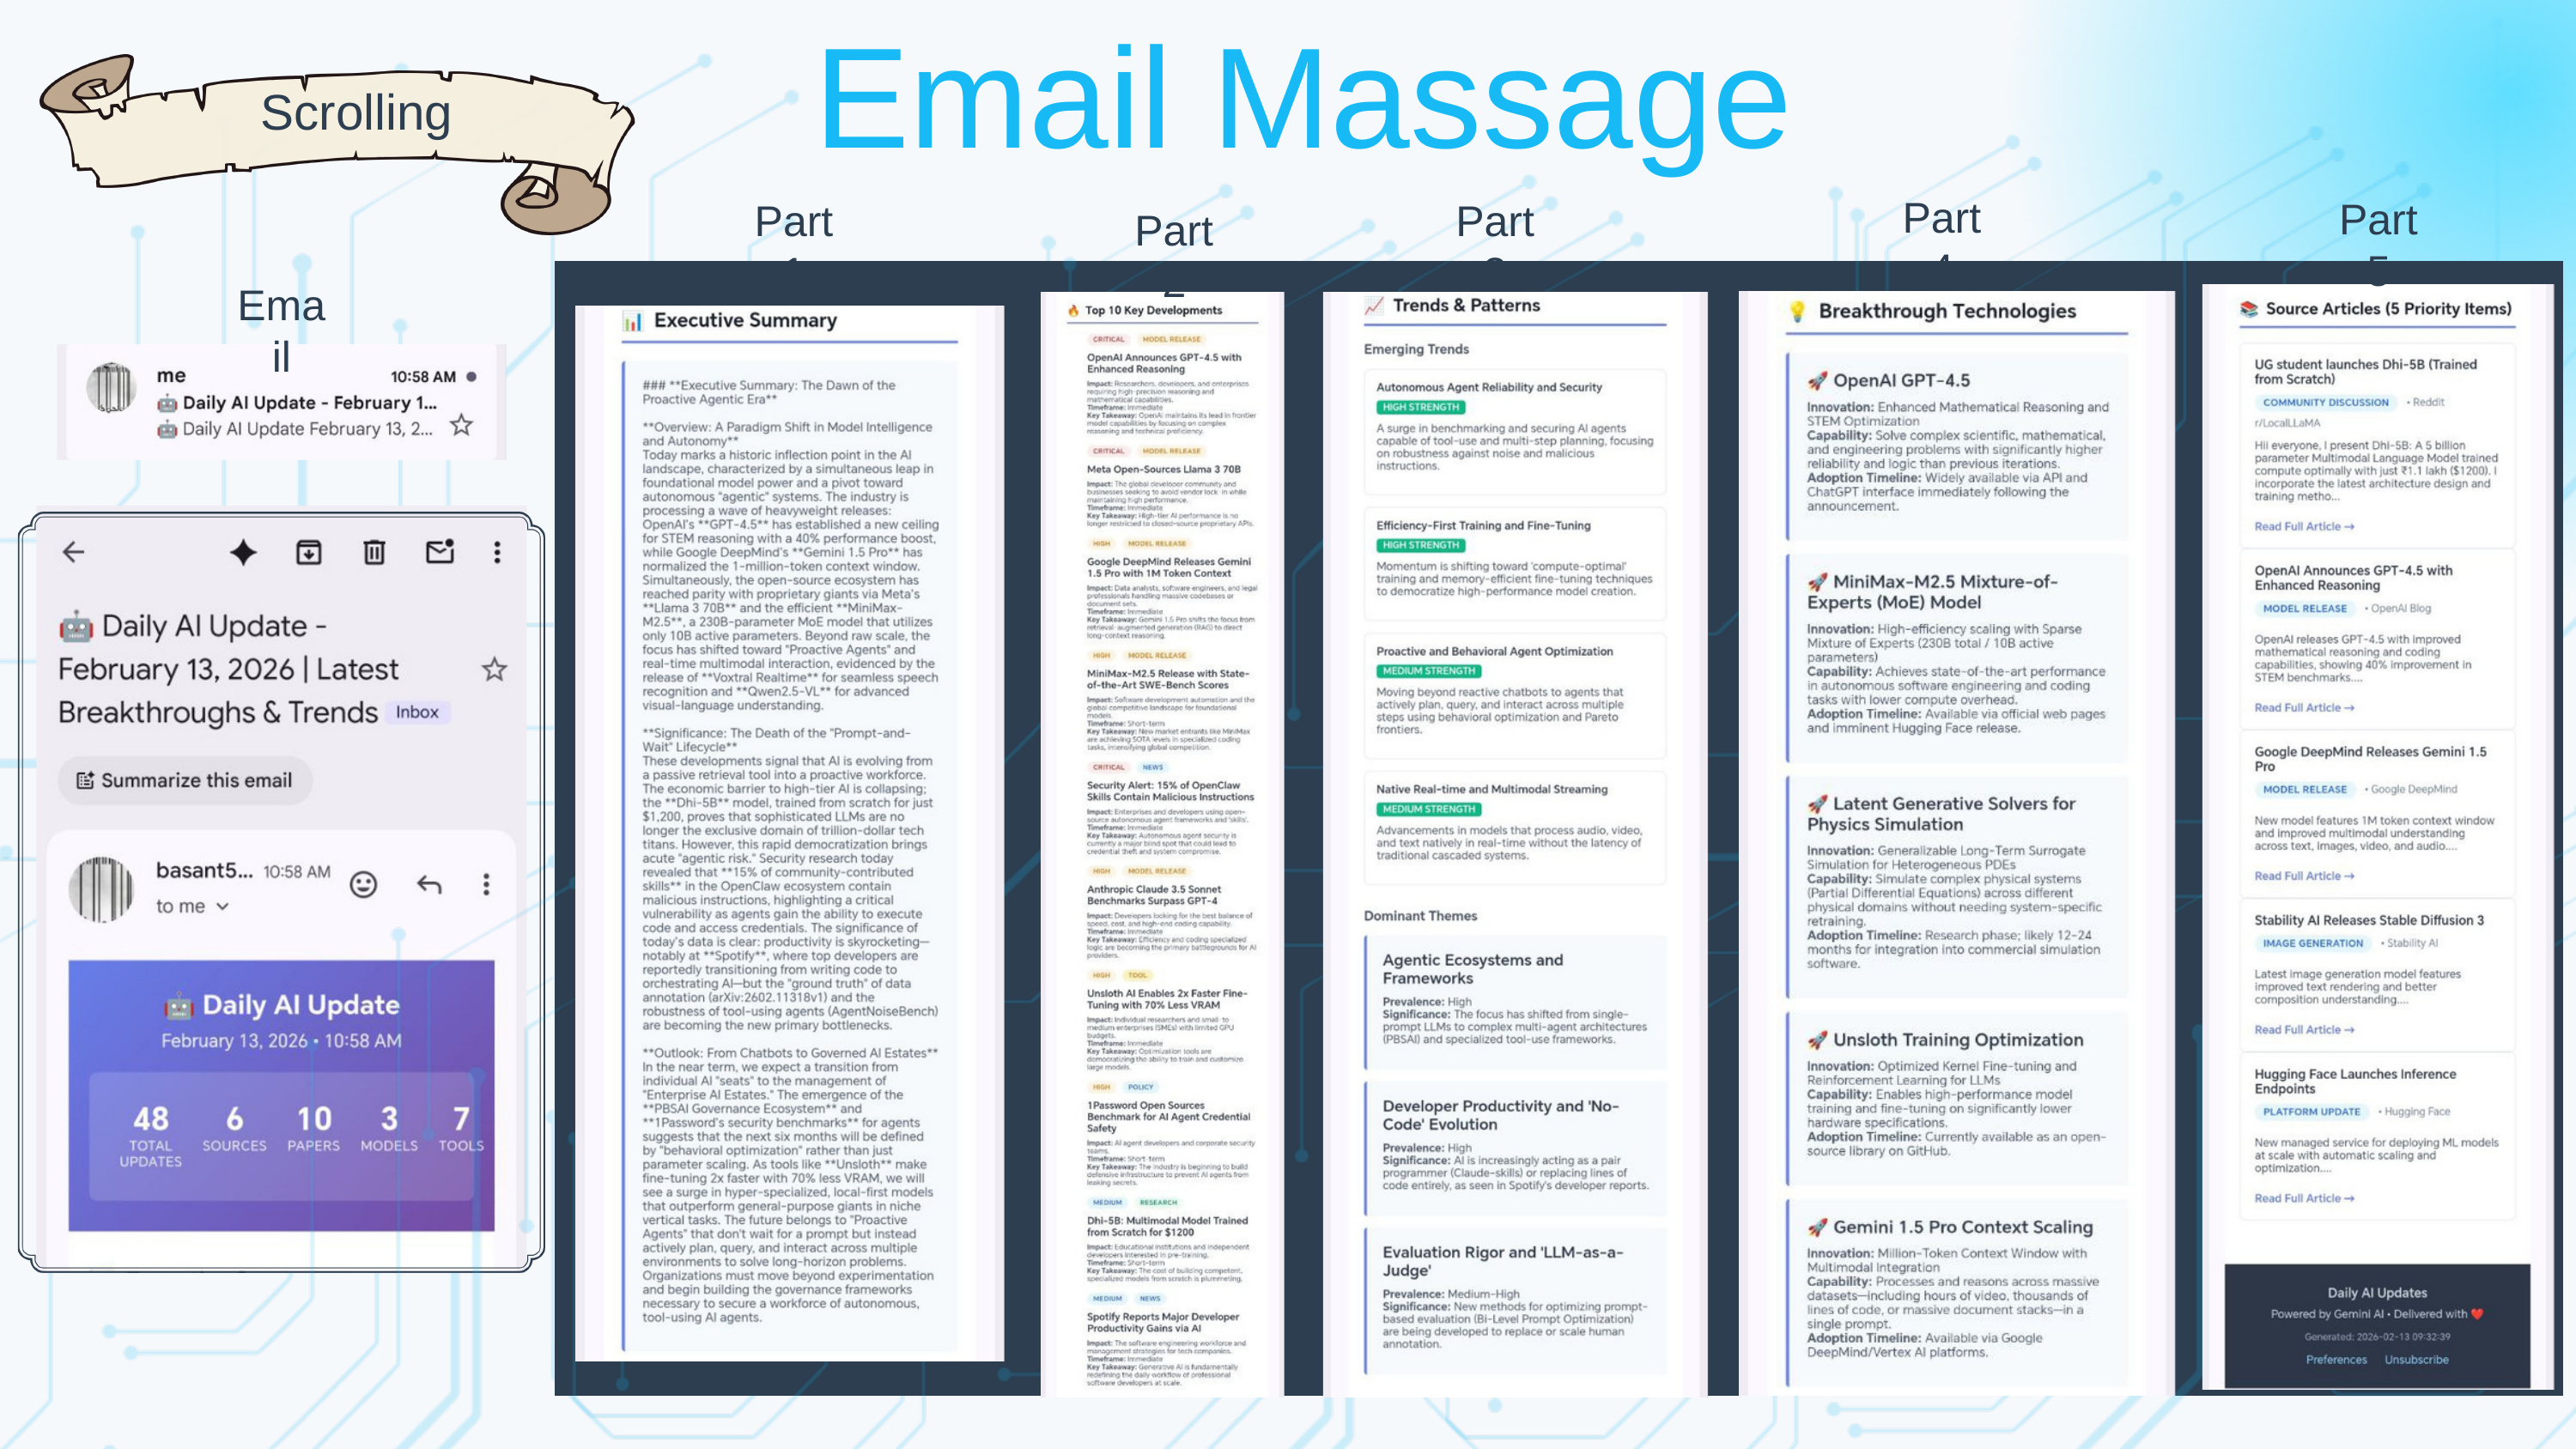

Email Massage

Scrolling

Part4
Part5
Part1
Part3

Part2

Email